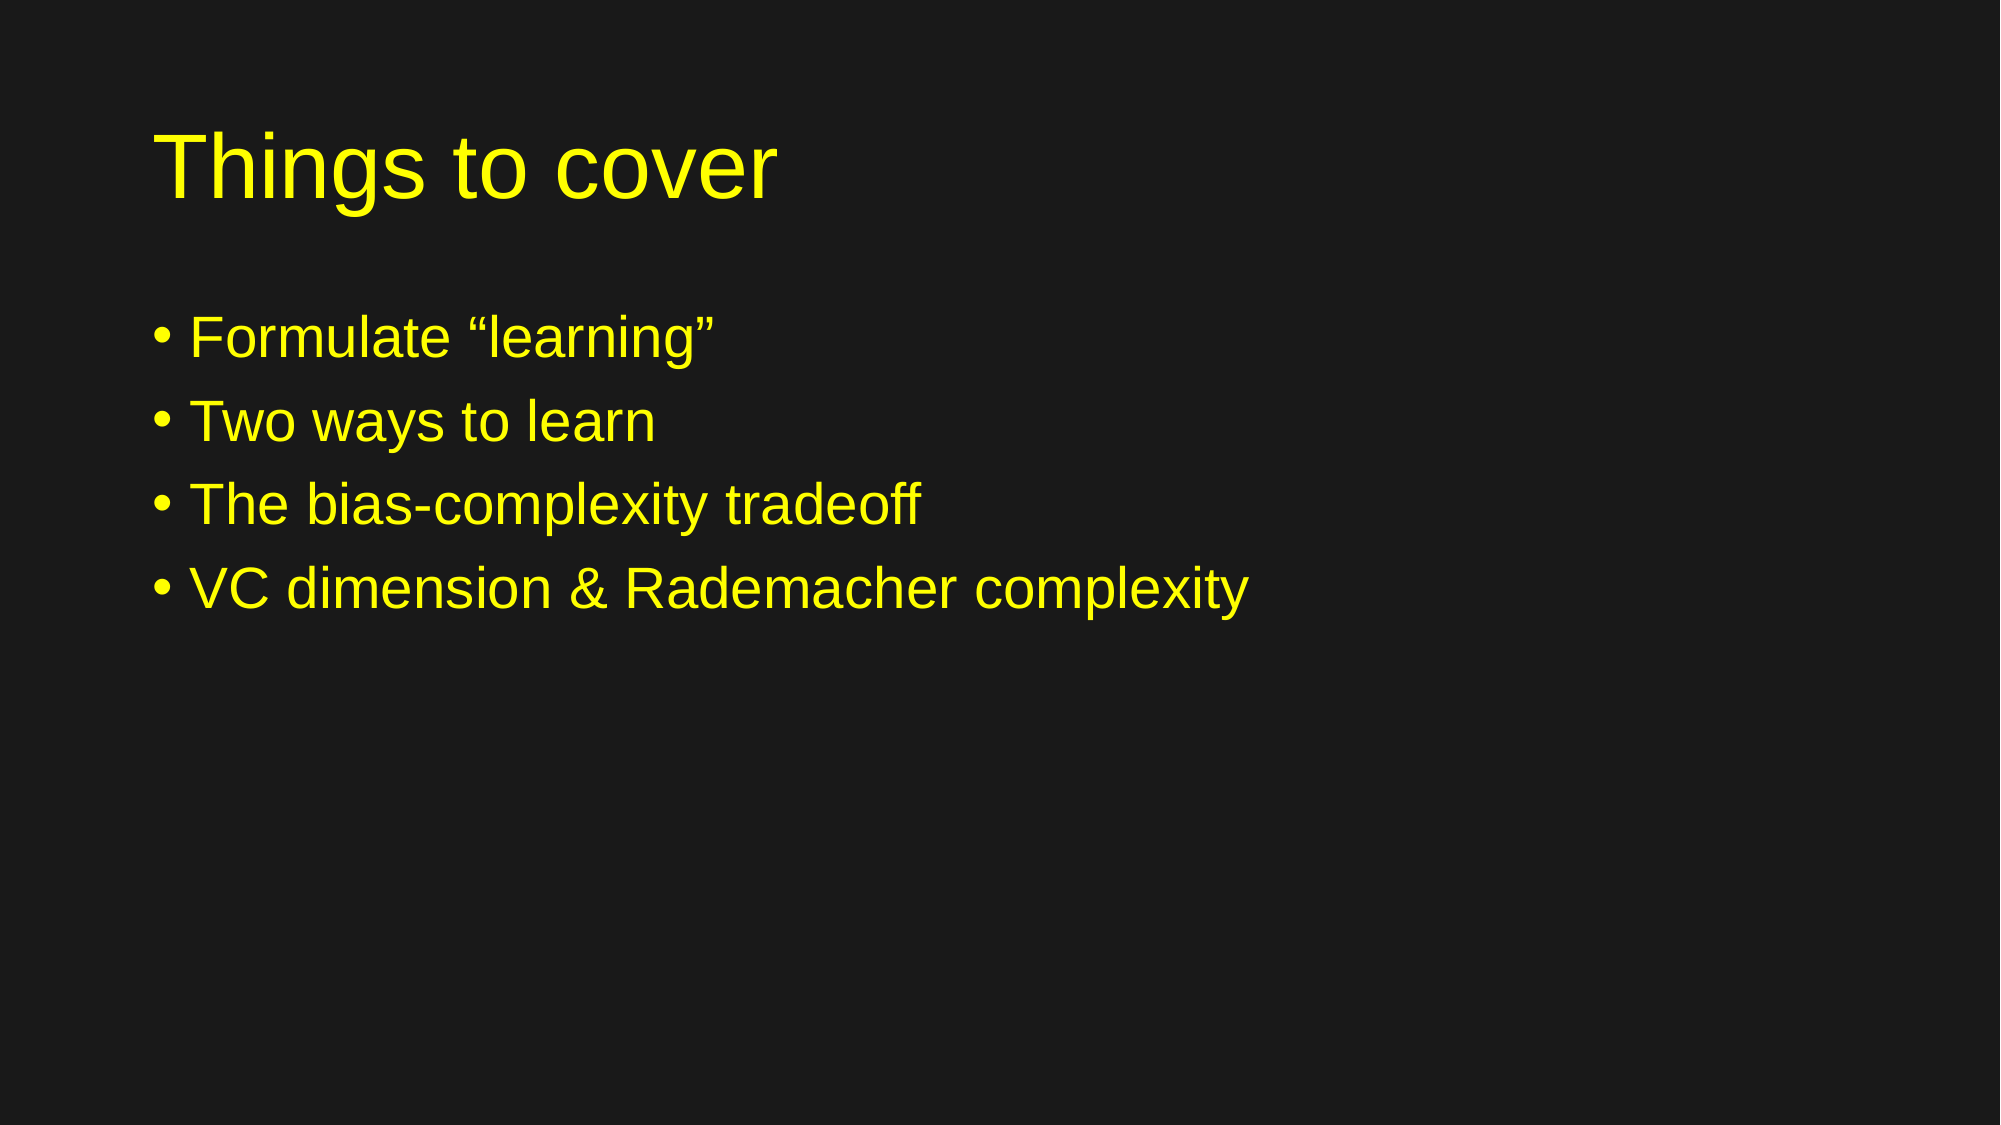

# Things to cover
Formulate “learning”
Two ways to learn
The bias-complexity tradeoff
VC dimension & Rademacher complexity